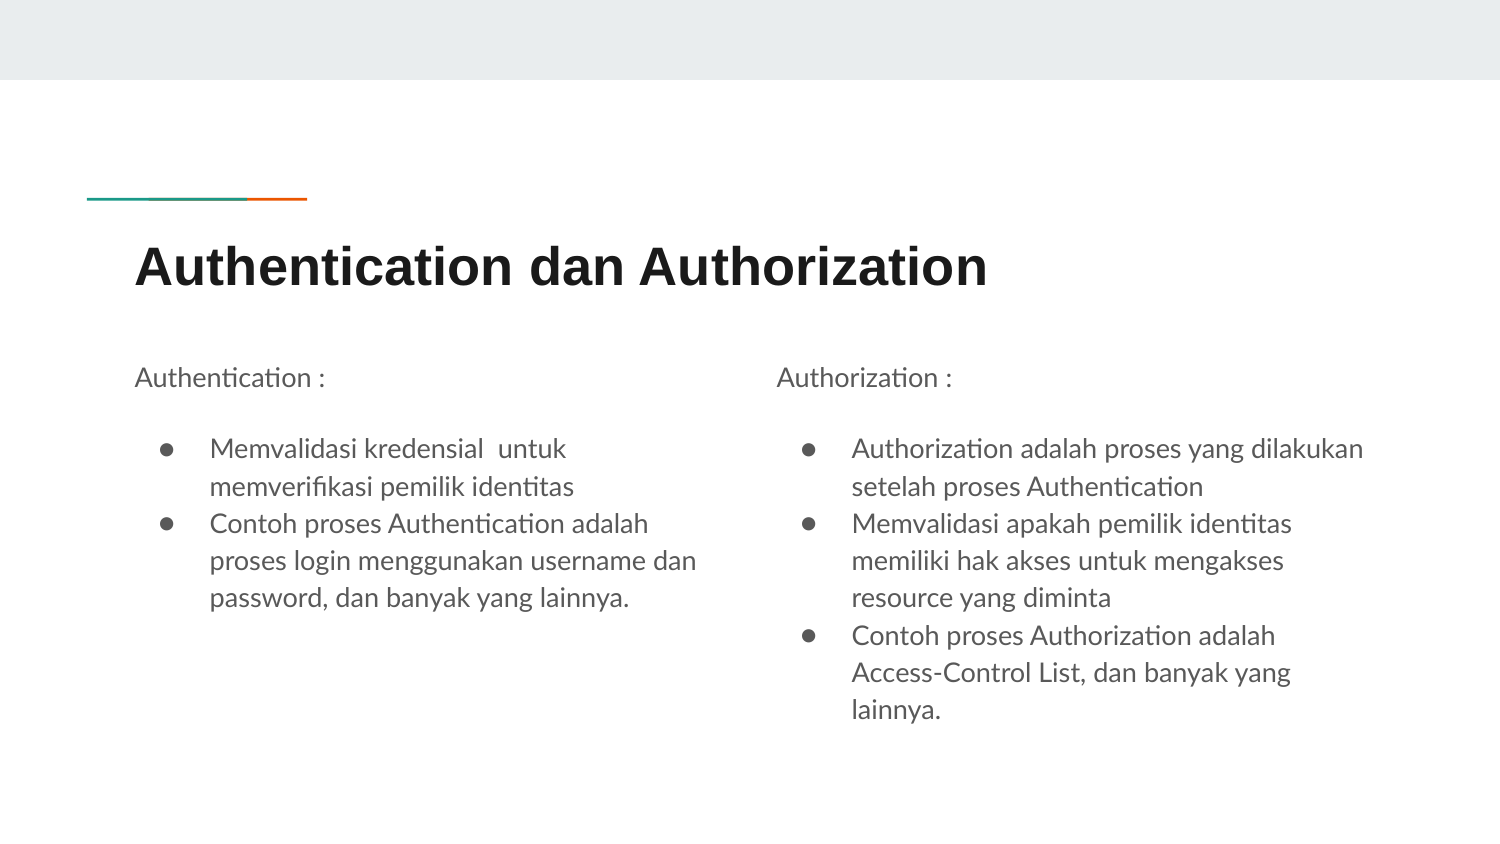

# Authentication dan Authorization
Authentication :
Memvalidasi kredensial  untuk memverifikasi pemilik identitas
Contoh proses Authentication adalah proses login menggunakan username dan password, dan banyak yang lainnya.
Authorization :
Authorization adalah proses yang dilakukan setelah proses Authentication
Memvalidasi apakah pemilik identitas memiliki hak akses untuk mengakses resource yang diminta
Contoh proses Authorization adalah Access-Control List, dan banyak yang lainnya.